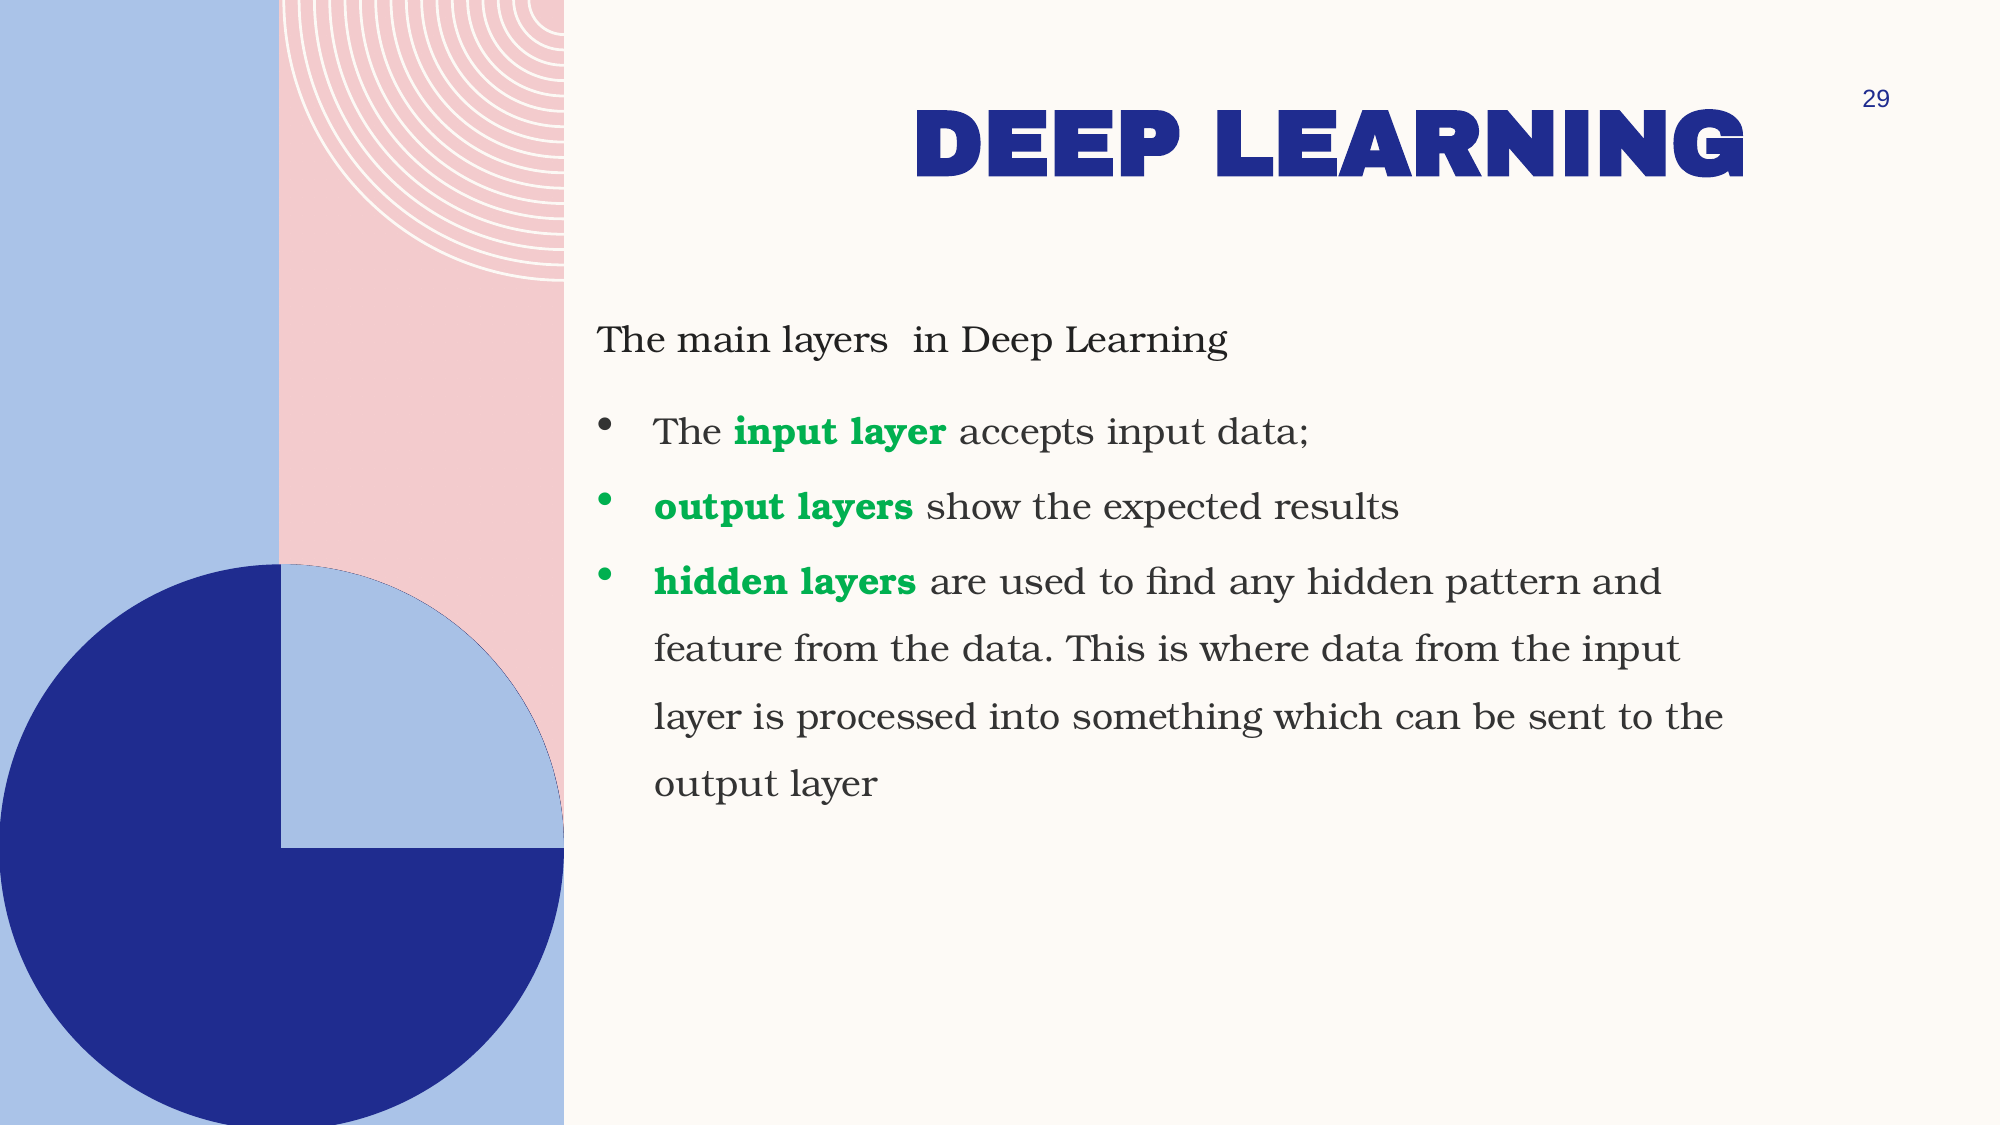

29
# Deep learning
The main layers  in Deep Learning
The input layer accepts input data;
output layers show the expected results
hidden layers are used to find any hidden pattern and feature from the data. This is where data from the input layer is processed into something which can be sent to the output layer